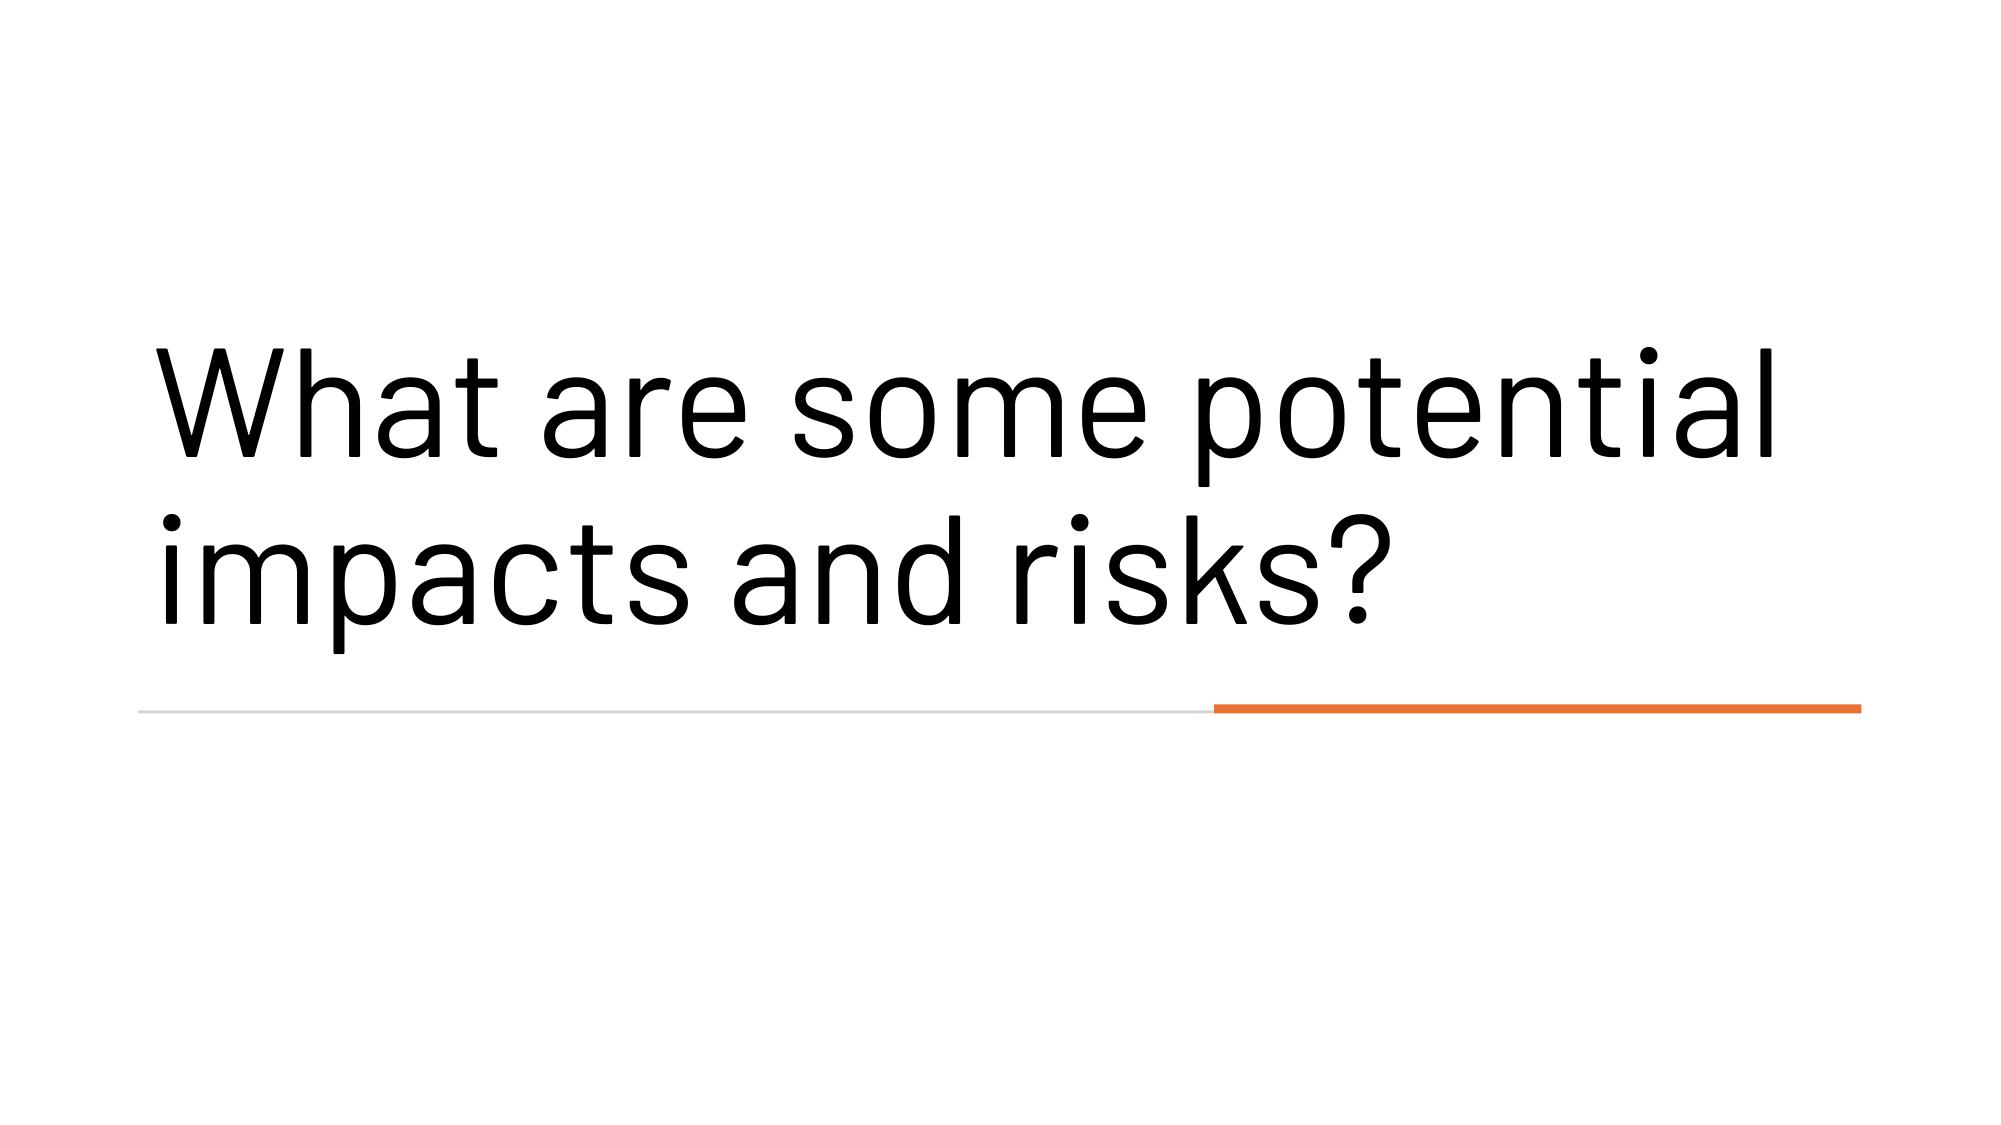

# What are some potential impacts and risks?